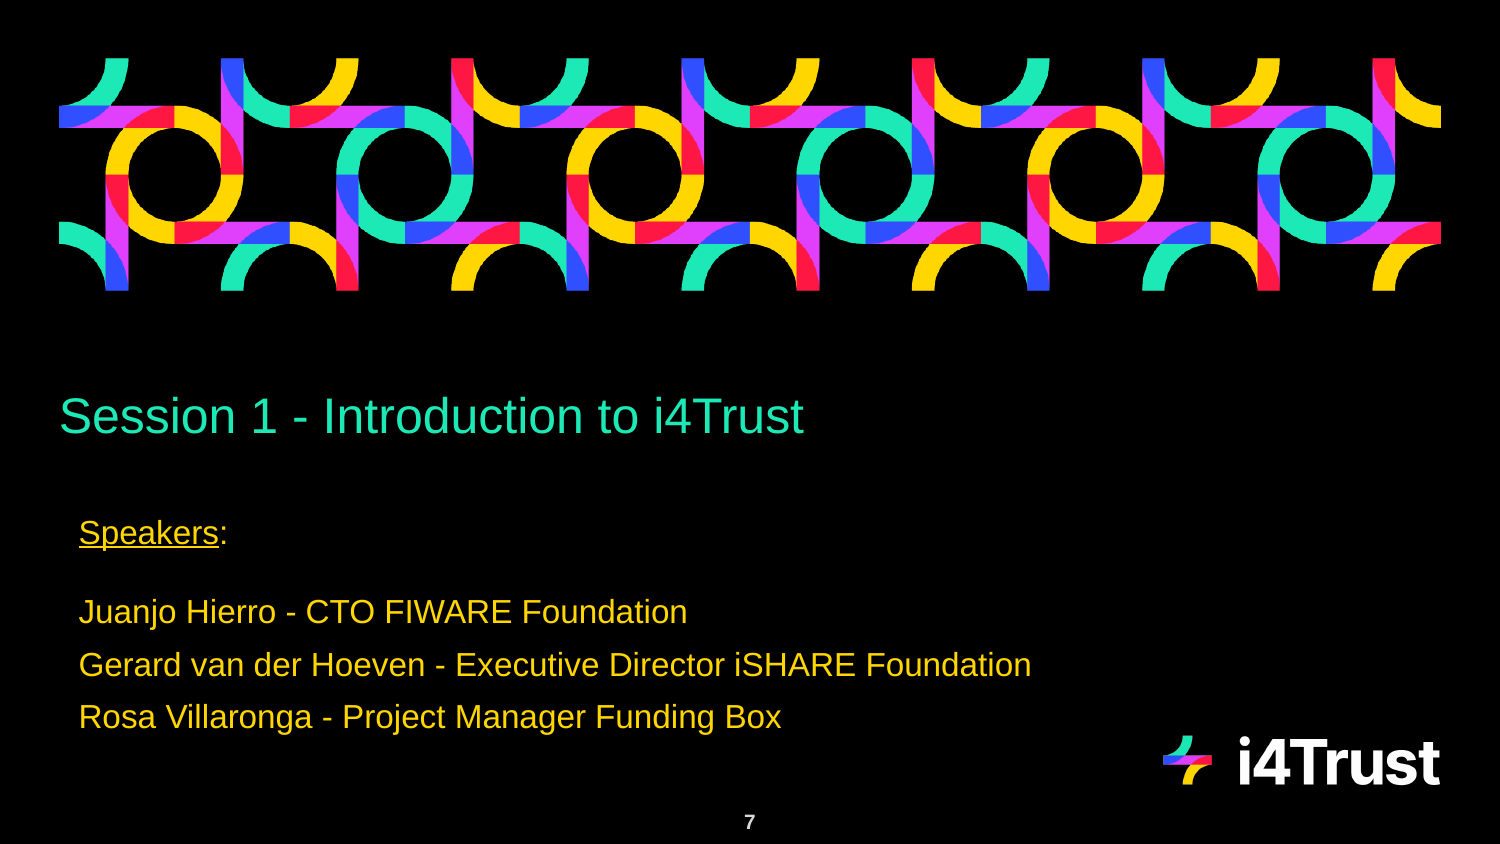

# Session 1 - Introduction to i4Trust
Speakers:

Juanjo Hierro - CTO FIWARE Foundation
Gerard van der Hoeven - Executive Director iSHARE Foundation
Rosa Villaronga - Project Manager Funding Box
7